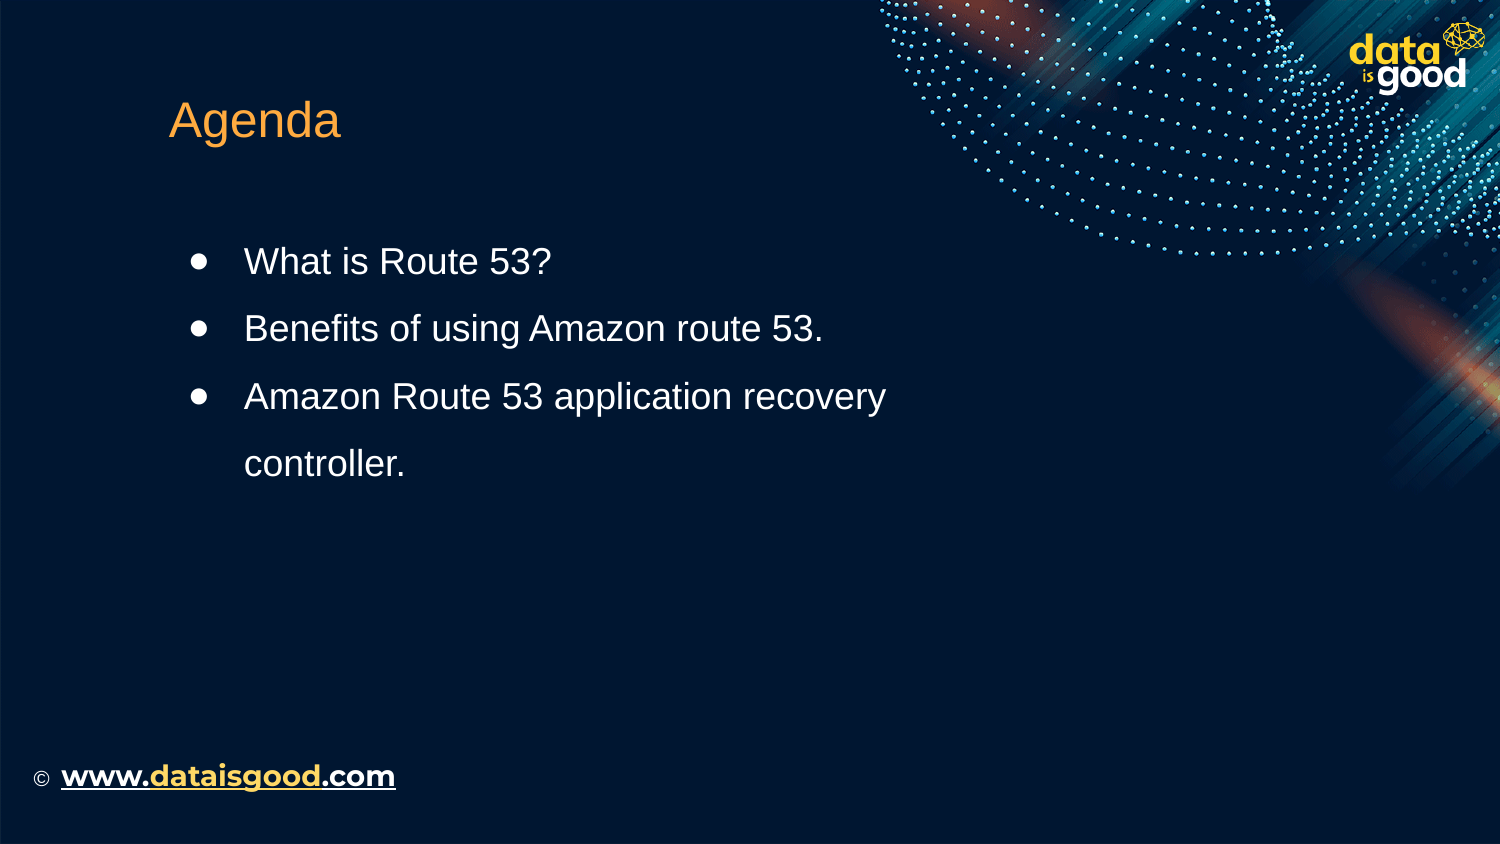

# Agenda
What is Route 53?
Benefits of using Amazon route 53.
Amazon Route 53 application recovery controller.